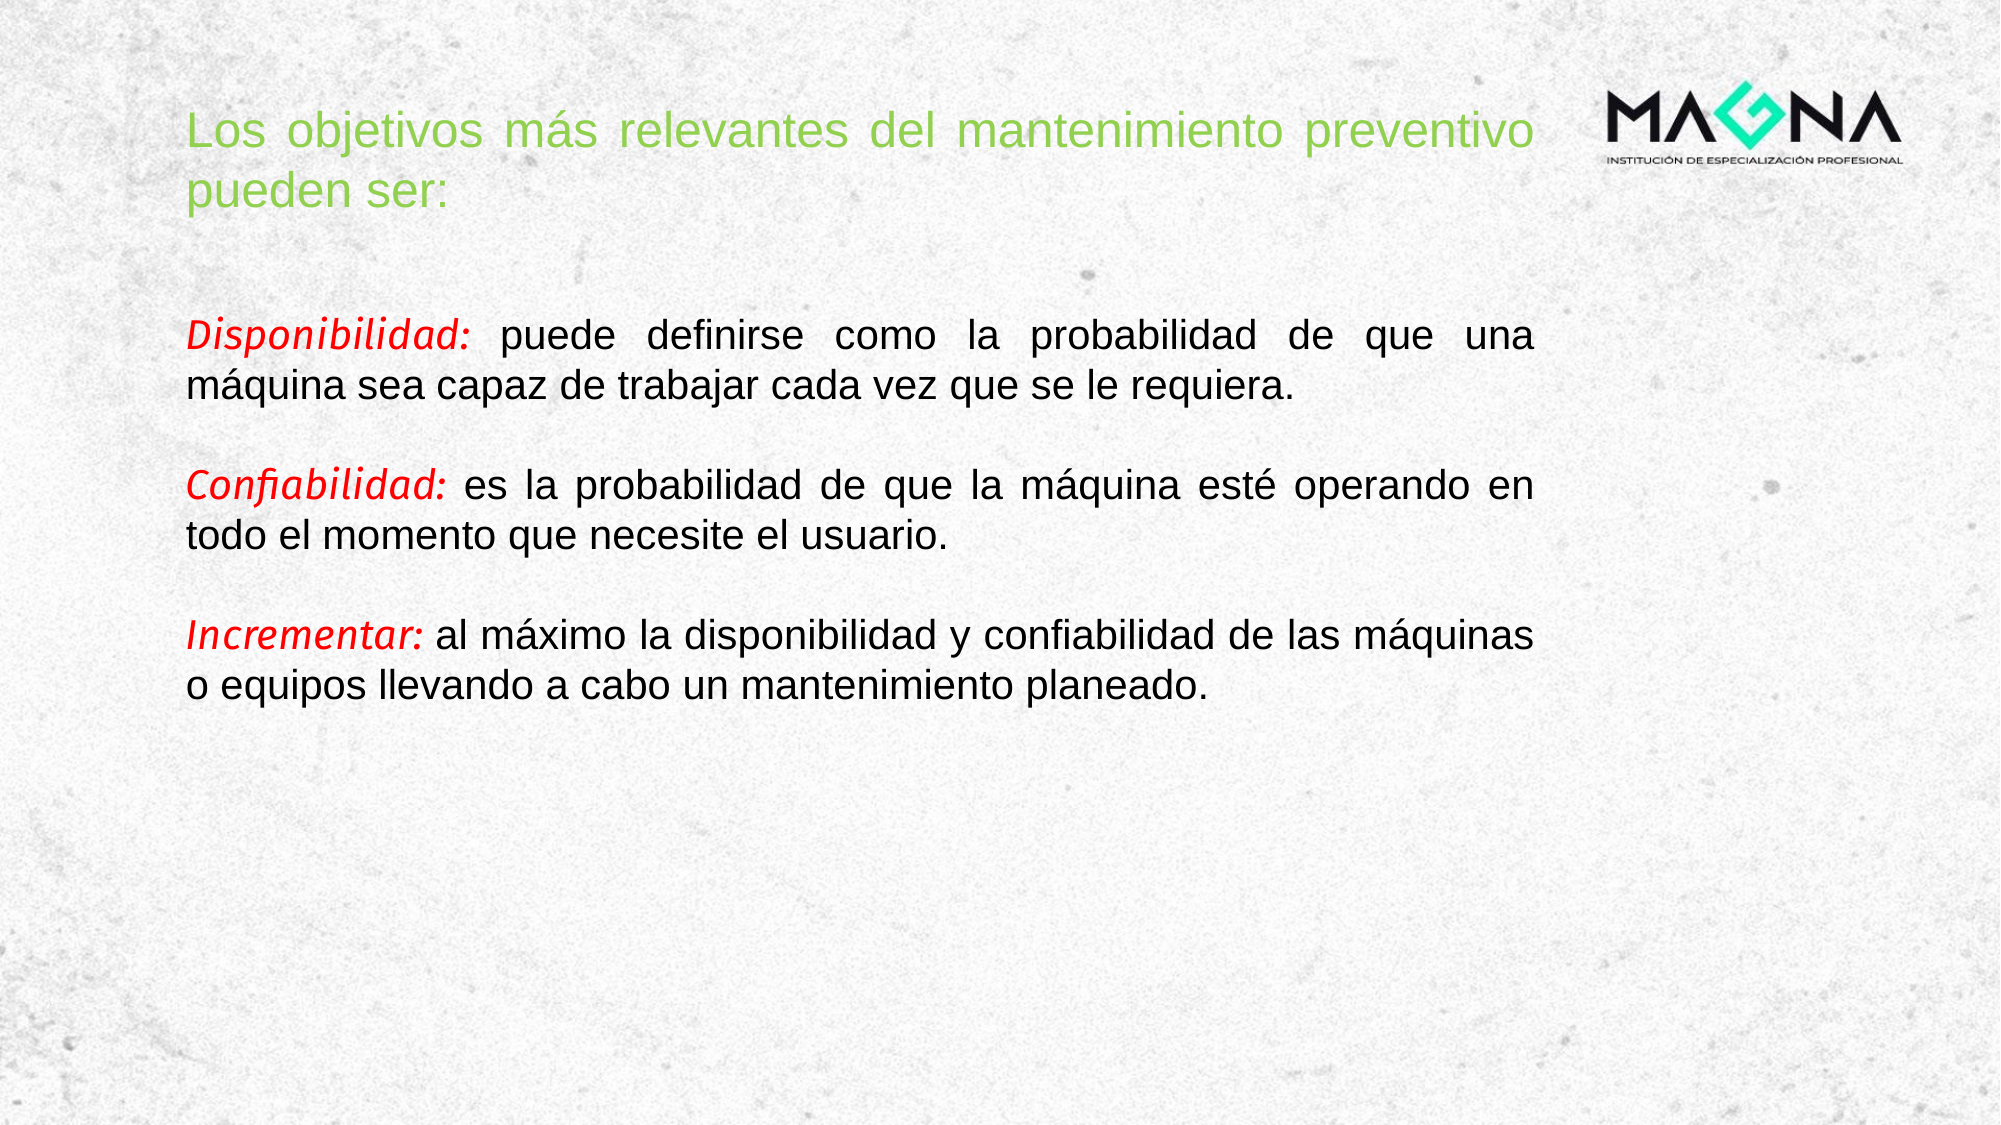

Los objetivos más relevantes del mantenimiento preventivo pueden ser:

Disponibilidad: puede definirse como la probabilidad de que una máquina sea capaz de trabajar cada vez que se le requiera.

Confiabilidad: es la probabilidad de que la máquina esté operando en todo el momento que necesite el usuario.

Incrementar: al máximo la disponibilidad y confiabilidad de las máquinas o equipos llevando a cabo un mantenimiento planeado.